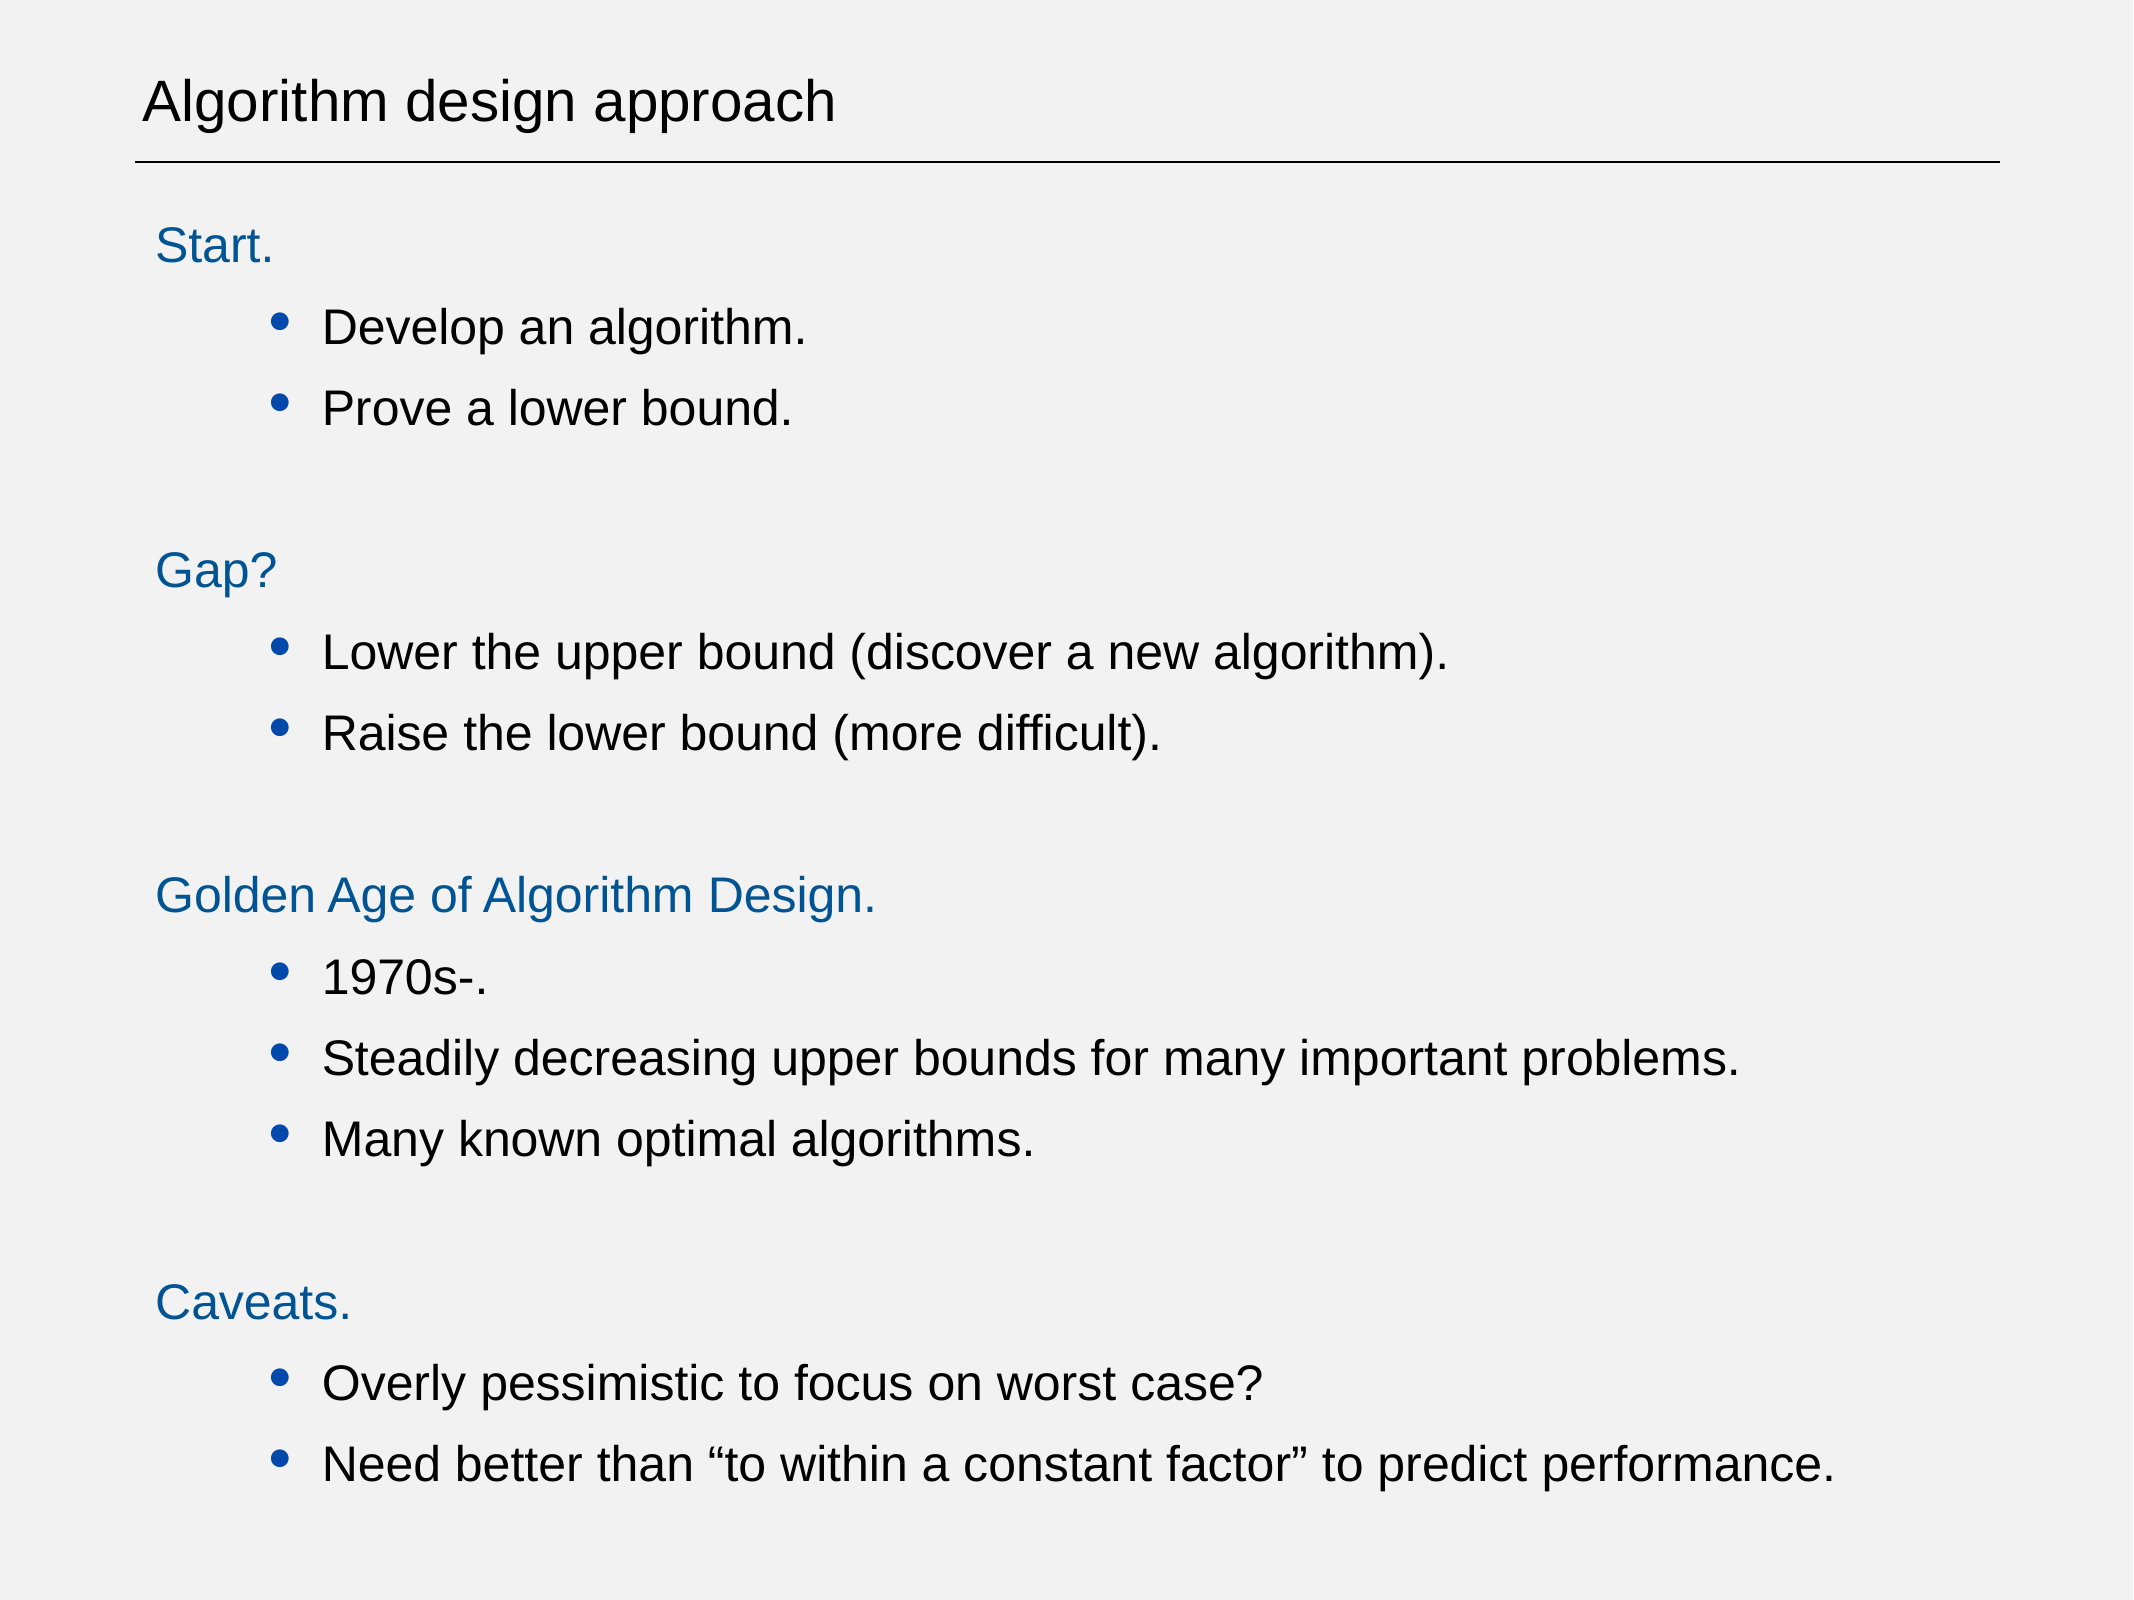

# Algorithm design approach
Start.
Develop an algorithm.
Prove a lower bound.

Gap?
Lower the upper bound (discover a new algorithm).
Raise the lower bound (more difficult).

Golden Age of Algorithm Design.
1970s‑.
Steadily decreasing upper bounds for many important problems.
Many known optimal algorithms.

Caveats.
Overly pessimistic to focus on worst case?
Need better than “to within a constant factor” to predict performance.
57